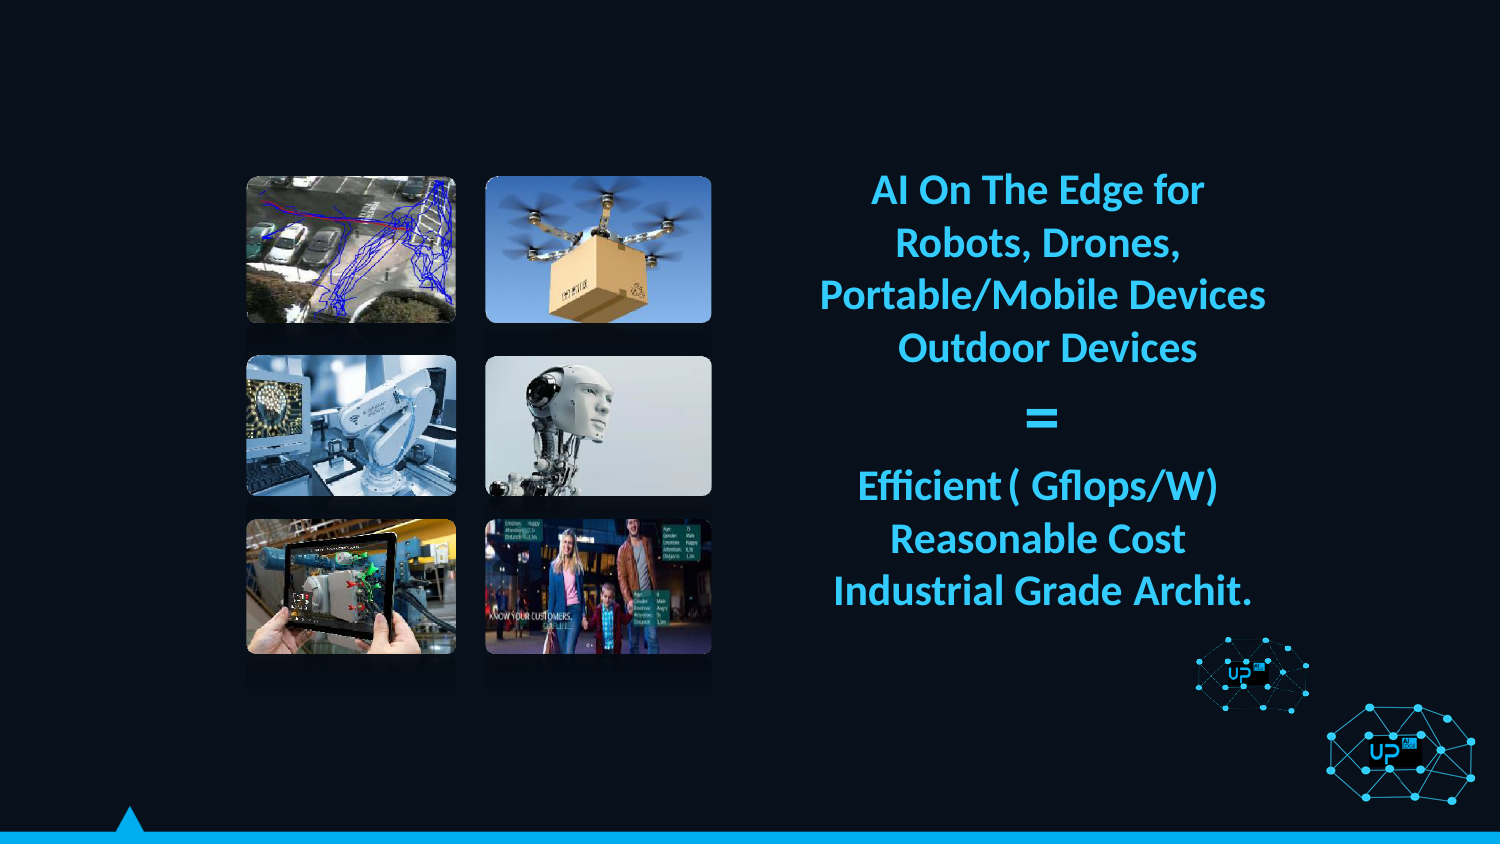

AI On The Edge for  Robots, Drones,  Portable/Mobile Devices  Outdoor Devices
=
Efficient	( Gflops/W)  Reasonable Cost  Industrial Grade Archit.